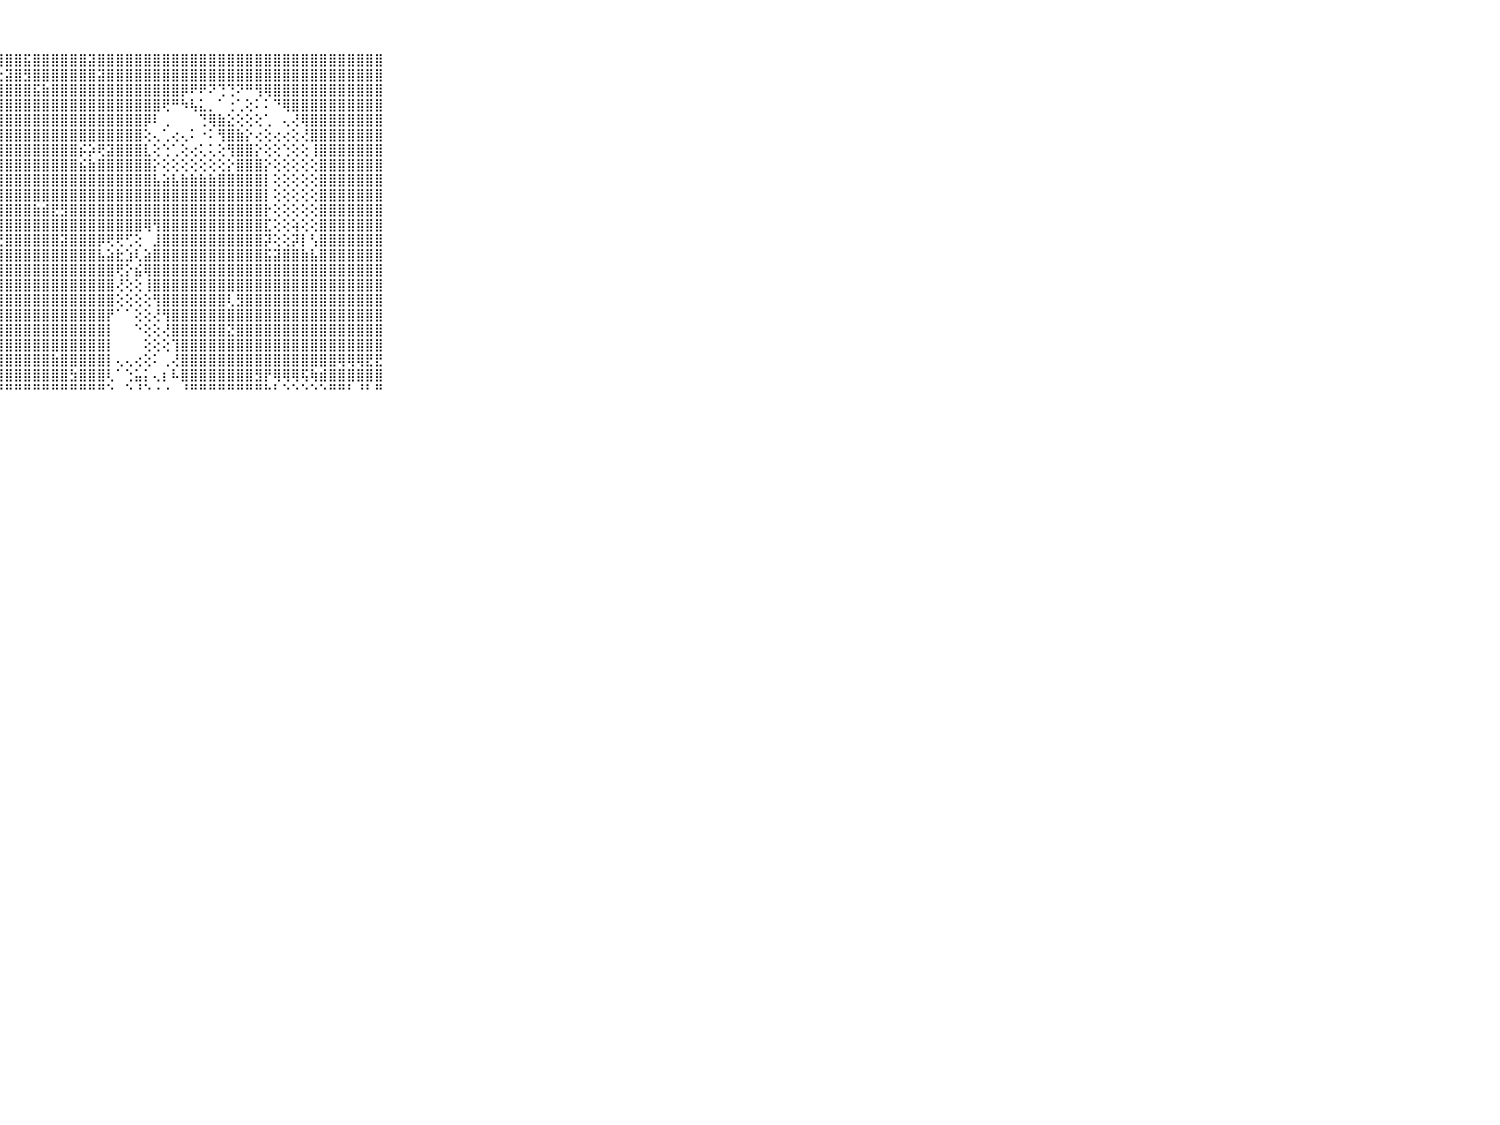

⠀⠀⠀⠀⠀⠀⠀⠀⠀⠀⠀⢸⣿⢿⣿⣿⣿⣿⣿⣿⣿⣿⣿⣿⣿⣿⣿⣿⣿⣿⣯⣿⣿⣿⣿⣿⣿⣽⣿⣿⣿⣿⣿⣿⣿⣿⣿⣿⣿⣿⣿⣿⣿⣿⣿⣿⣿⣿⣿⣿⣿⣿⣿⣿⣿⣿⣿⣿⣿⠀⠀⠀⠀⠀⠀⠀⠀⠀⠀⠀⠀
⠀⠀⠀⠀⠀⠀⠀⠀⠀⠀⠀⢁⢕⢺⣿⣿⣿⣿⣿⣿⣿⣿⣿⢿⡟⣳⣿⣕⣽⣿⣻⣿⣿⣿⣿⣿⣿⣿⣽⣿⣿⣿⣿⣿⣿⣿⣿⣿⣿⣿⣿⣿⣿⣿⣿⣿⣿⣿⣿⣿⣿⣿⣿⣿⣿⣿⣿⣿⣿⠀⠀⠀⠀⠀⠀⠀⠀⠀⠀⠀⠀
⠀⠀⠀⠀⠀⠀⠀⠀⠀⠀⠀⢕⢕⢕⢝⢻⣿⣿⣿⣿⣿⣿⣿⣿⣷⣾⣿⣿⣿⣿⣿⣯⣷⣿⣿⣿⣿⣿⣿⣿⣿⣿⣿⣿⣿⣿⣿⡿⠟⠟⠝⢙⢙⠝⠛⢻⢿⣿⣿⣿⣿⣿⣿⣿⣿⣿⣿⣿⣿⠀⠀⠀⠀⠀⠀⠀⠀⠀⠀⠀⠀
⠀⠀⠀⠀⠀⠀⠀⠀⠀⠀⠀⣧⣕⢕⢕⢕⢻⣿⣿⡿⣿⣿⣿⣿⣿⣿⣿⣿⣿⣿⣿⣿⣿⣿⣿⣿⣿⣿⣿⣿⣿⣿⣿⣿⣿⢟⠛⠳⢧⣅⡀⠁⢐⢁⢕⠅⠅⠙⢿⣿⣿⣿⣿⣿⣿⣿⣿⣿⣿⠀⠀⠀⠀⠀⠀⠀⠀⠀⠀⠀⠀
⠀⠀⠀⠀⠀⠀⠀⠀⠀⠀⠀⣿⣿⣧⢕⢕⢕⢹⣿⣿⣿⣿⣿⣿⣿⣿⣿⣿⣿⣿⣿⣿⣿⣿⣿⣿⣿⣿⣿⣿⣿⣿⣿⡿⠇⢀⠀⠀⠀⢙⢿⣷⣕⢕⢕⢕⢁⠀⢄⢜⢿⣿⣿⣿⣿⣿⣿⣿⣿⠀⠀⠀⠀⠀⠀⠀⠀⠀⠀⠀⠀
⠀⠀⠀⠀⠀⠀⠀⠀⠀⠀⠀⢹⣿⣿⣧⢕⢕⢕⢻⣿⣿⣿⣿⣿⣿⣿⣿⣿⣿⣿⣿⣿⣿⣿⣿⣿⣿⣿⣿⣿⣿⣿⣿⢕⢄⢁⢔⢄⠅⠐⠅⢻⣿⣷⡕⢔⢕⢔⢔⢕⢜⣿⣿⣿⣿⣿⣿⣿⣿⠀⠀⠀⠀⠀⠀⠀⠀⠀⠀⠀⠀
⠀⠀⠀⠀⠀⠀⠀⠀⠀⠀⠀⢕⢻⣿⣿⣇⢕⢕⢜⣿⣿⣿⣿⣿⣿⣿⣿⣿⣿⣿⣿⣿⣿⣿⣿⣿⡮⡵⢟⣽⣿⣿⣿⣇⢕⢑⢁⢕⢔⢅⢅⢕⢻⣿⣿⡕⢕⢕⢑⢕⢕⢸⣿⣿⣿⣿⣿⣿⣿⠀⠀⠀⠀⠀⠀⠀⠀⠀⠀⠀⠀
⠀⠀⠀⠀⠀⠀⠀⠀⠀⠀⠀⣵⣼⣿⣿⣿⢕⢕⢕⢻⣿⣿⣿⣿⣿⣿⣿⣿⣿⣿⣿⣿⣿⣿⣿⣿⣮⣷⣿⣿⣿⣿⣿⣿⡕⢕⢕⢕⢕⢕⢕⢕⡕⣿⣿⣿⡕⢕⢕⢕⢕⢕⣿⣿⣿⣿⣿⣿⣿⠀⠀⠀⠀⠀⠀⠀⠀⠀⠀⠀⠀
⠀⠀⠀⠀⠀⠀⠀⠀⠀⠀⠀⣿⣿⣿⣿⣿⡇⢕⢕⢸⣿⣿⣿⣿⣿⣿⣿⣿⣿⣿⣿⣿⣿⣿⣿⣿⣿⣿⣿⣿⣿⣿⣿⣿⣧⣵⣧⣷⣷⣷⣷⣿⣿⣿⣿⣿⡇⢕⢕⢕⢕⢕⣿⣿⣿⣿⣿⣿⣿⠀⠀⠀⠀⠀⠀⠀⠀⠀⠀⠀⠀
⠀⠀⠀⠀⠀⠀⠀⠀⠀⠀⠀⣿⣿⣿⣿⣿⡇⢕⢕⢸⣿⣿⣿⣿⣿⣿⣿⣿⣿⣿⣿⣿⣿⣿⣿⣿⣿⣿⣿⣿⣿⣿⣿⣿⣿⣿⣿⣿⣿⣿⣿⣿⣿⣿⣿⣿⡇⢕⢕⢕⢕⢕⣿⣿⣿⣿⣿⣿⣿⠀⠀⠀⠀⠀⠀⠀⠀⠀⠀⠀⠀
⠀⠀⠀⠀⠀⠀⠀⠀⠀⠀⠀⣿⣿⣿⣿⣿⡇⢕⢕⢸⣾⣟⣿⣿⣿⣿⣿⣿⣿⣿⣿⣷⣾⣟⣻⣿⣿⣿⣿⣿⣿⣿⣿⣿⣿⣿⣿⣿⣿⣿⣿⣿⣿⣿⣿⣿⡗⢕⢕⢕⢕⢕⣿⣿⣿⣿⣿⣿⣿⠀⠀⠀⠀⠀⠀⠀⠀⠀⠀⠀⠀
⠀⠀⠀⠀⠀⠀⠀⠀⠀⠀⠀⣿⣿⣿⣿⣿⡇⢕⢕⢸⣿⣿⣿⣿⣿⣿⣿⣿⣿⣿⣿⣿⣿⣿⣿⣿⣿⣿⣿⣿⣿⣿⣿⢿⢻⣿⣿⣿⣿⣿⣿⣿⣿⣿⣿⣿⣏⢕⢕⢵⢕⢕⣿⣿⣿⣿⣿⣿⣿⠀⠀⠀⠀⠀⠀⠀⠀⠀⠀⠀⠀
⠀⠀⠀⠀⠀⠀⠀⠀⠀⠀⠀⣿⣿⣿⣿⣿⡇⢕⢇⢸⣿⣿⣿⣿⣿⣿⣿⣟⣿⣿⣿⣿⣿⣿⣽⣿⣿⣿⡿⢟⢟⢋⢕⠀⣸⣿⣿⣿⣿⣿⣿⣿⣿⣿⣿⣿⡽⢕⢕⡽⡇⢣⣿⣿⣿⣿⣿⣿⣿⠀⠀⠀⠀⠀⠀⠀⠀⠀⠀⠀⠀
⠀⠀⠀⠀⠀⠀⠀⠀⠀⠀⠀⣿⣿⣿⣿⡿⢇⢕⢕⢼⣿⣿⣿⣿⣿⣿⣿⣿⣿⣿⣿⣿⣿⣿⣿⣿⣿⣿⣧⣵⣗⣱⢇⣵⣿⣿⣿⣿⣿⣿⣿⣿⣿⣿⣿⣿⣯⣽⣿⣿⣷⣧⣿⣿⣿⣿⣿⣿⣿⠀⠀⠀⠀⠀⠀⠀⠀⠀⠀⠀⠀
⠀⠀⠀⠀⠀⠀⠀⠀⠀⠀⠀⣿⣿⣿⣿⣇⢕⢕⢕⣺⣷⣿⣿⣿⣿⣿⣿⣿⣿⣿⣿⣿⣿⣿⣿⣿⣿⣿⣿⣿⢟⡕⣮⢿⣿⣿⣿⣿⣿⣿⣿⣿⣿⣿⣿⣿⣿⣿⣿⣿⣿⣿⣿⣿⣿⣿⣿⣿⣿⠀⠀⠀⠀⠀⠀⠀⠀⠀⠀⠀⠀
⠀⠀⠀⠀⠀⠀⠀⠀⠀⠀⠀⣿⣿⣿⣿⢇⢕⢕⢕⣿⣿⣿⣿⣿⣿⣿⣿⣿⣿⣿⣿⣿⣿⣿⣿⣿⣿⣿⣿⣿⢜⢕⢕⢸⣿⣿⣿⣿⣿⣿⣿⣿⣿⣿⣿⣿⣿⣿⣿⣿⣿⣿⣿⣿⣿⣿⣿⣿⣿⠀⠀⠀⠀⠀⠀⠀⠀⠀⠀⠀⠀
⠀⠀⠀⠀⠀⠀⠀⠀⠀⠀⠀⣿⣿⣿⣿⢝⢕⢕⢕⣾⣿⣞⣿⣿⣿⣿⣿⣿⣿⣿⣿⣿⣿⣿⣿⣿⣿⣿⣿⣿⢕⢕⢕⢕⢻⣿⣿⣿⣿⣿⣿⣿⢇⣻⣿⣿⣿⣿⣿⣿⣿⣿⣿⣿⣿⣿⣿⣿⣿⠀⠀⠀⠀⠀⠀⠀⠀⠀⠀⠀⠀
⠀⠀⠀⠀⠀⠀⠀⠀⠀⠀⠀⣿⣿⣿⣿⣇⢕⢕⢕⣿⣿⣿⣿⣿⣿⣿⣿⣿⣿⣿⣿⣿⣿⣿⣿⣿⣿⣿⣿⡟⠁⠁⢕⢕⢜⢻⣿⣿⣿⣿⣿⣿⣿⣿⣿⣿⣿⣿⣿⣿⣿⣿⣿⣿⣿⣿⣿⣿⣿⠀⠀⠀⠀⠀⠀⠀⠀⠀⠀⠀⠀
⠀⠀⠀⠀⠀⠀⠀⠀⠀⠀⠀⣿⣿⣿⣿⢯⡕⢕⢕⣿⣿⣿⣿⣿⣿⣿⣿⣿⣿⣿⣿⣿⣿⣿⣿⣿⣿⣿⣿⡇⠀⠀⠑⢕⢕⢜⣿⣿⣿⣿⣿⣿⣝⣿⣿⣿⣿⣿⣿⣿⣿⣿⣿⣿⣿⣿⣿⣿⣿⠀⠀⠀⠀⠀⠀⠀⠀⠀⠀⠀⠀
⠀⠀⠀⠀⠀⠀⠀⠀⠀⠀⠀⣿⣿⣿⣿⡟⢕⢕⢕⣿⣿⣿⣿⣿⣿⣿⣿⣿⣿⣿⣿⣿⣿⣿⣿⣿⣿⣿⣿⡇⠀⠀⠀⢕⢕⢕⢹⣿⣿⣿⣿⣿⣿⣿⣿⣿⣿⣿⣿⣿⣿⣿⣿⣿⣿⣿⣿⣿⣿⠀⠀⠀⠀⠀⠀⠀⠀⠀⠀⠀⠀
⠀⠀⠀⠀⠀⠀⠀⠀⠀⠀⠀⣿⣿⣿⣿⢯⢕⢕⢕⣿⣿⣿⣿⣿⣿⣿⣿⣿⣿⣿⣿⣿⣿⣷⣿⣿⣿⣿⣿⡇⢄⢄⢔⢕⠅⢀⢜⣿⣿⣿⣿⣿⣿⣿⣿⣿⣿⣿⣿⣿⣿⣿⣿⣿⢿⢿⢿⣟⣟⠀⠀⠀⠀⠀⠀⠀⠀⠀⠀⠀⠀
⠀⠀⠀⠀⠀⠀⠀⠀⠀⠀⠀⣿⣿⣿⣿⢗⢕⢕⢕⣿⣿⣿⣿⣿⣿⣿⣿⣿⣿⣿⣿⣿⣿⣿⣿⣳⣿⣿⣿⢇⠁⢑⣥⡅⢄⡆⠧⣿⣿⣿⣿⣿⣿⣿⣿⣻⡟⢿⢿⢿⢯⢷⣾⣿⣿⣿⣿⣿⣿⠀⠀⠀⠀⠀⠀⠀⠀⠀⠀⠀⠀
⠀⠀⠀⠀⠀⠀⠀⠀⠀⠀⠀⠛⠛⠛⠛⠑⠑⠑⠑⠛⠛⠛⠛⠛⠛⠛⠛⠛⠛⠛⠛⠛⠛⠛⠛⠛⠛⠛⠛⠑⠀⠑⠘⠑⠐⠐⠀⠘⠛⠛⠛⠛⠛⠛⠛⠛⠓⠃⠑⠑⠑⠑⠑⠛⠛⠃⠘⠃⠛⠀⠀⠀⠀⠀⠀⠀⠀⠀⠀⠀⠀